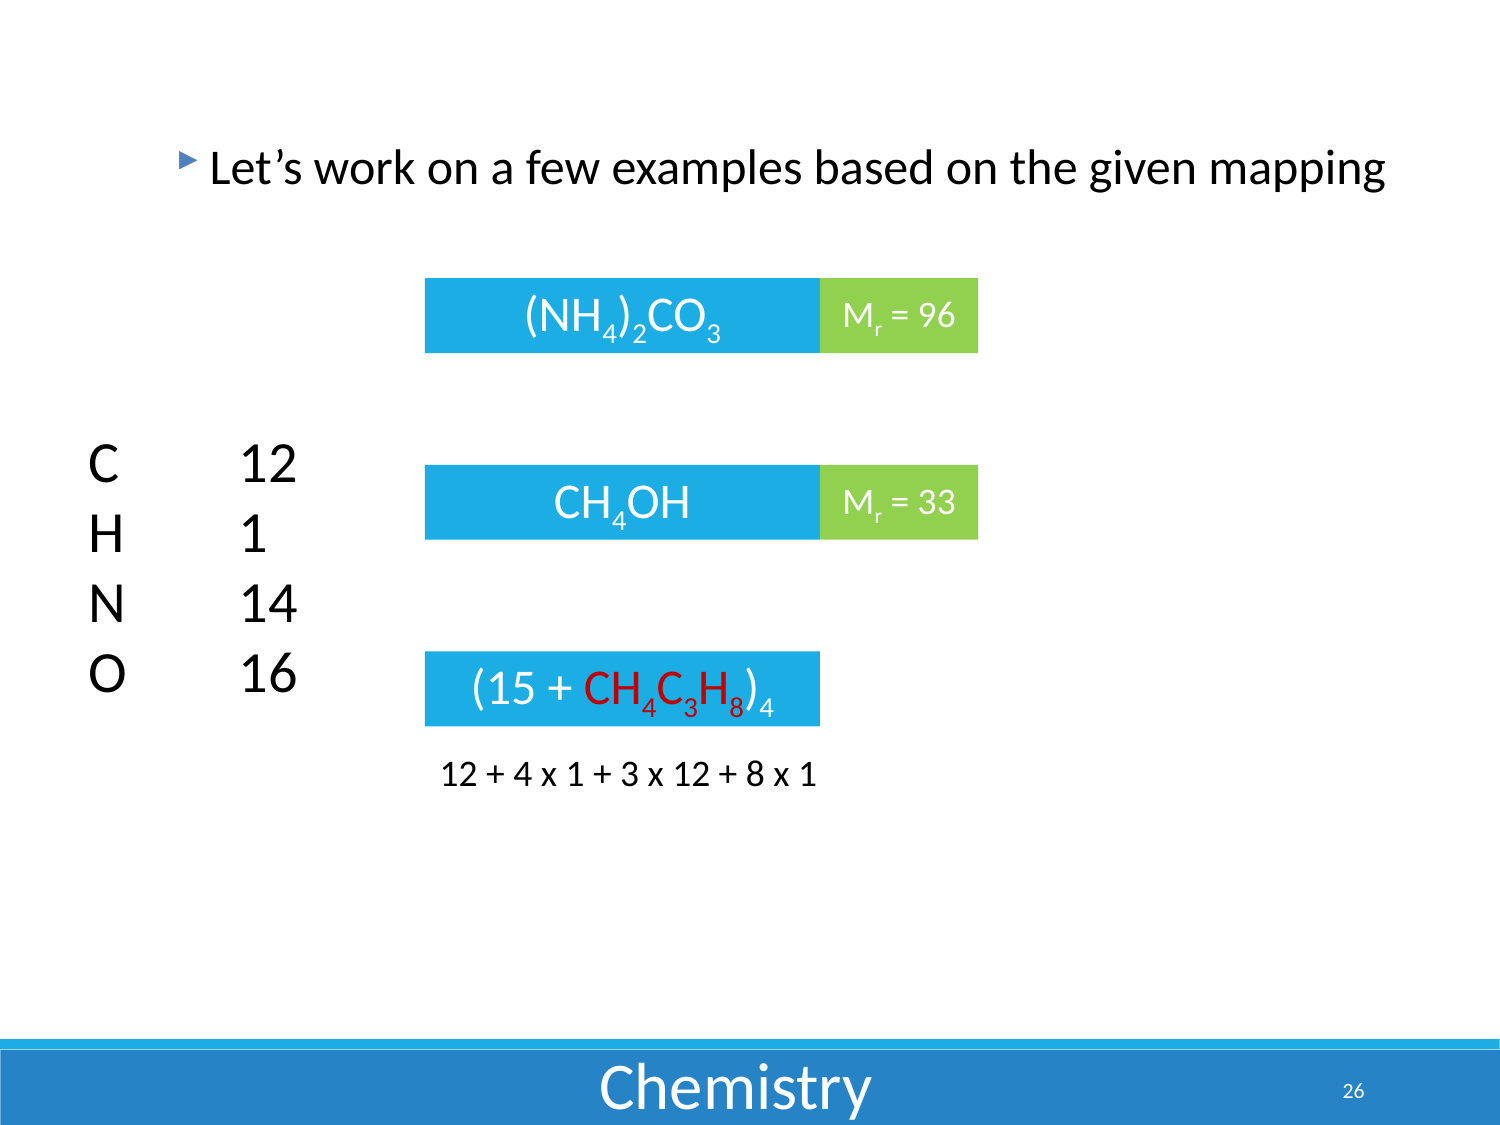

Let’s work on a few examples based on the given mapping
(NH4)2CO3
Mr = 96
C	12
H	1
N	14
O	16
Mr = 33
CH4OH
(15 + CH4C3H8)4
12 + 4 x 1 + 3 x 12 + 8 x 1
Chemistry
26